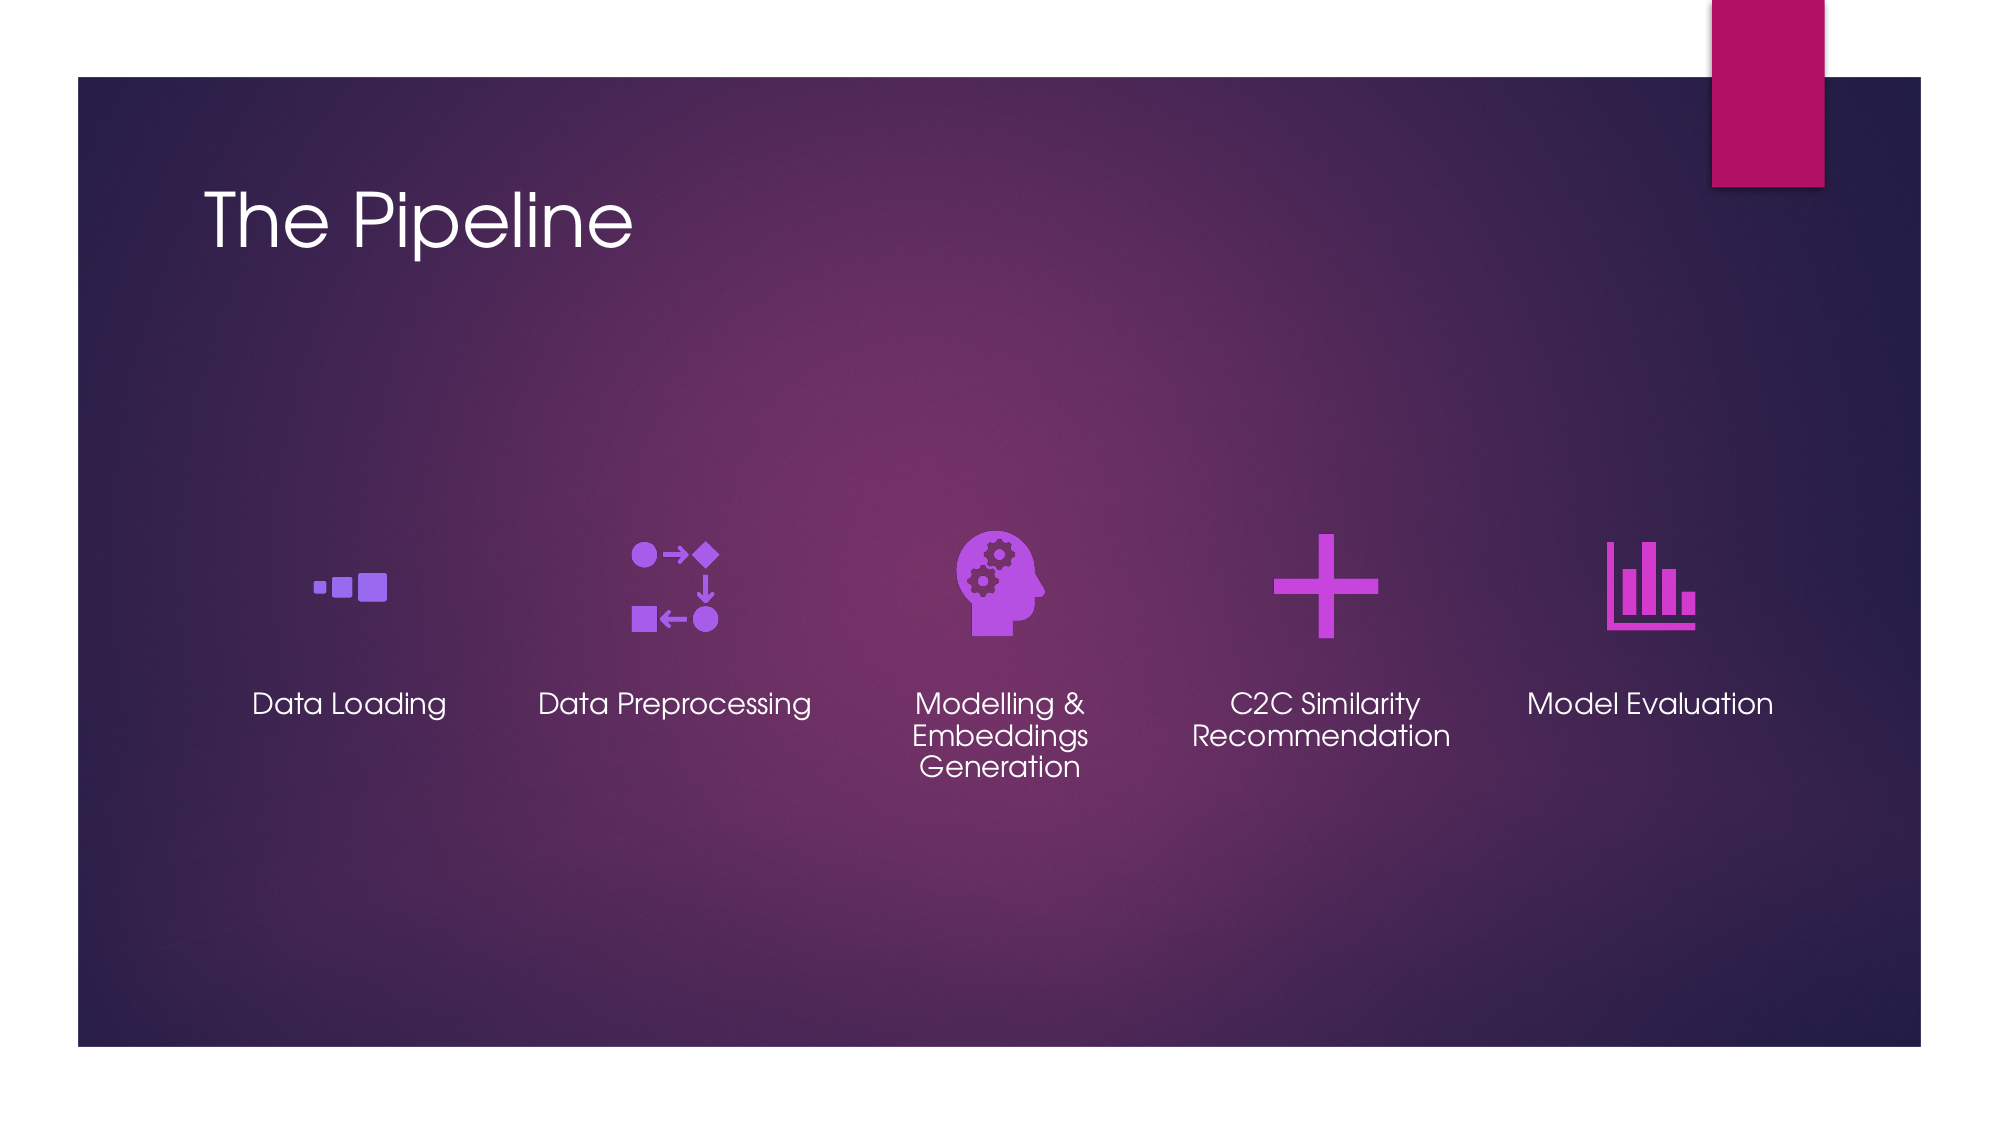

# The Pipeline
Data Loading
Data Preprocessing
Modelling & Embeddings Generation
C2C Similarity Recommendation
Model Evaluation